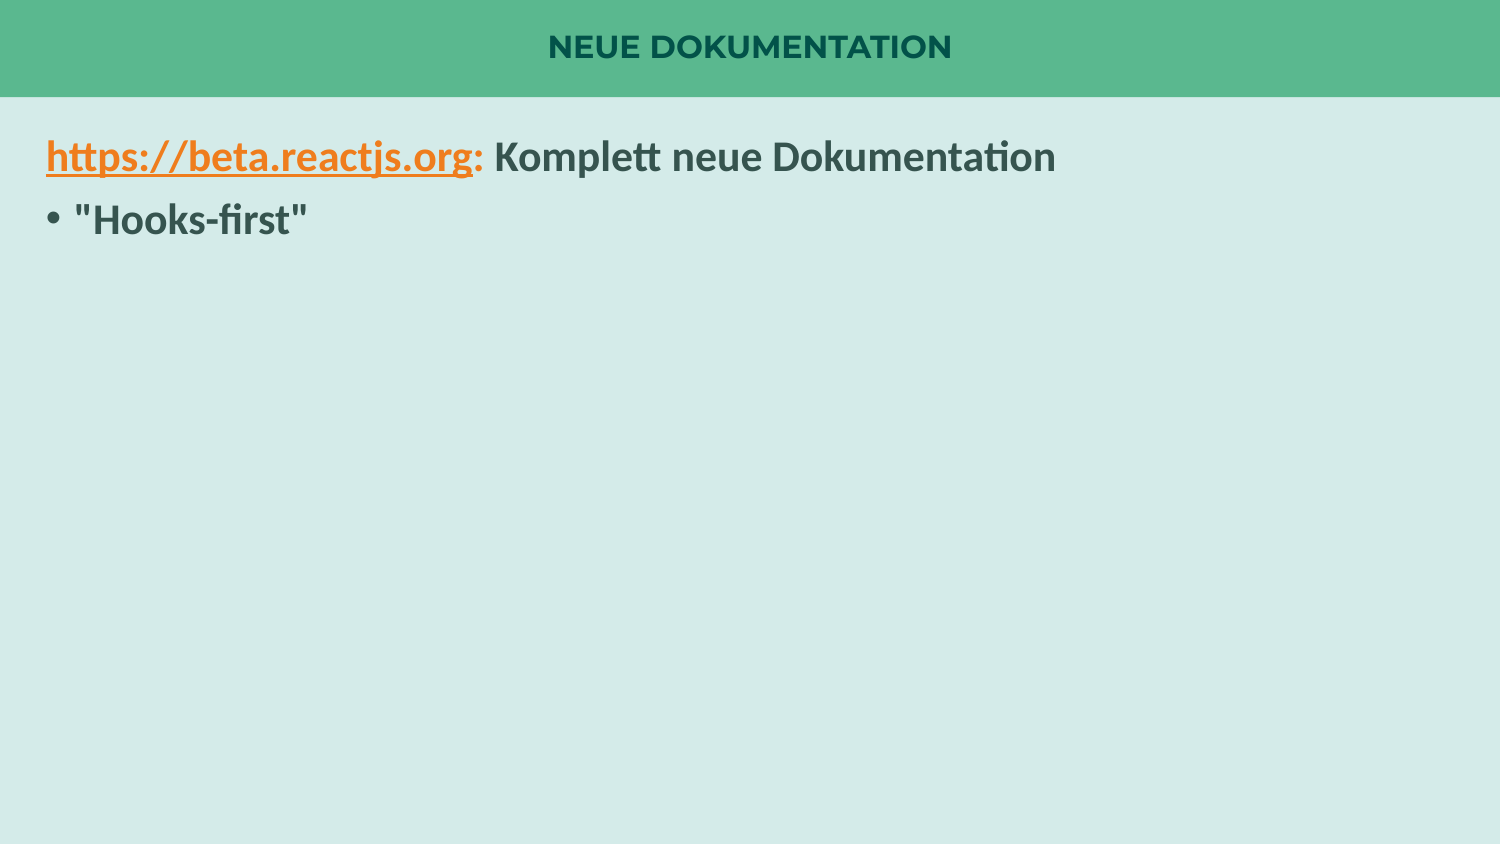

# Neue Dokumentation
https://beta.reactjs.org: Komplett neue Dokumentation
"Hooks-first"